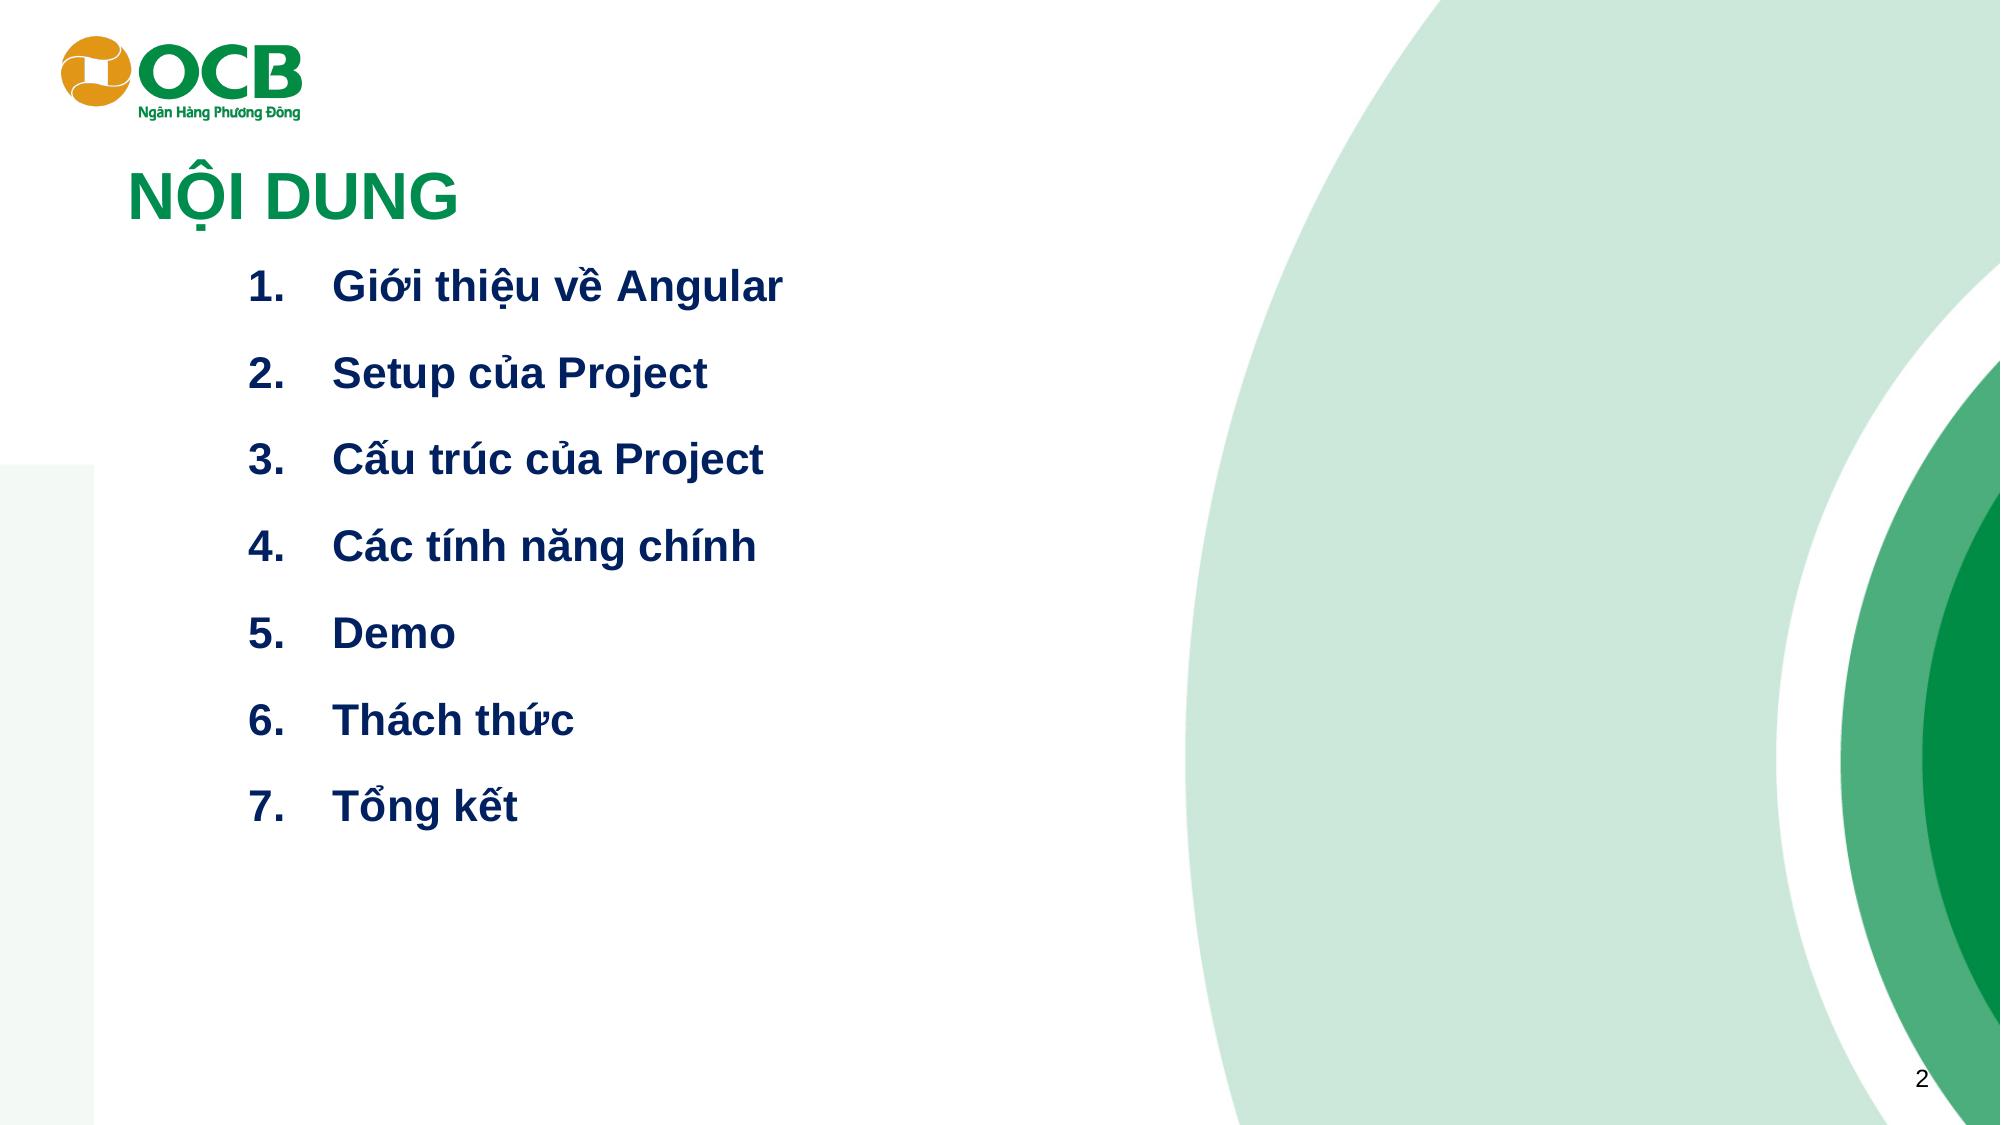

NỘI DUNG
Giới thiệu về Angular
Setup của Project
Cấu trúc của Project
Các tính năng chính
Demo
Thách thức
Tổng kết

2